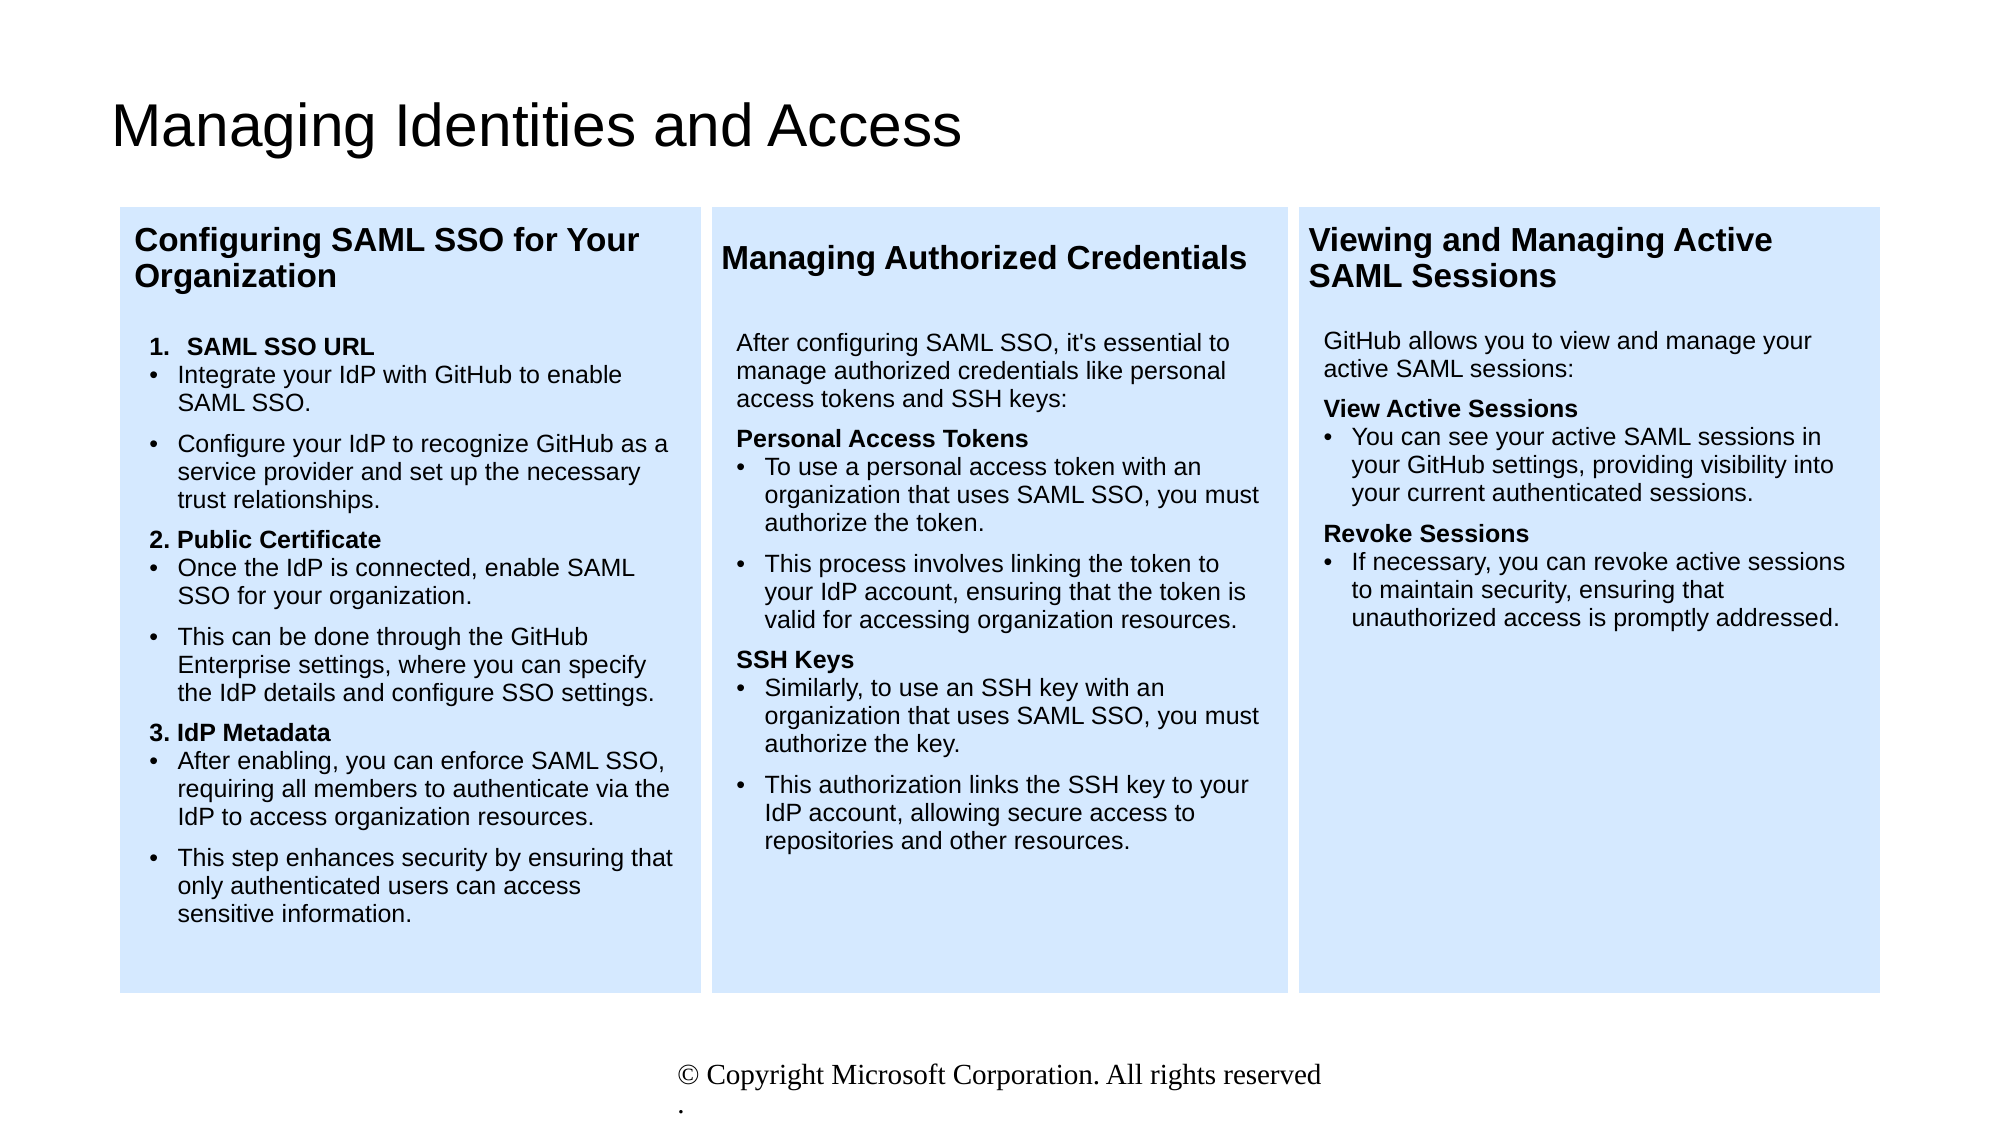

Managing Identities and Access
| Configuring SAML SSO for Your Organization | Managing Authorized Credentials | Viewing and Managing Active SAML Sessions |
| --- | --- | --- |
| SAML SSO URL Integrate your IdP with GitHub to enable SAML SSO. Configure your IdP to recognize GitHub as a service provider and set up the necessary trust relationships. 2. Public Certificate Once the IdP is connected, enable SAML SSO for your organization. This can be done through the GitHub Enterprise settings, where you can specify the IdP details and configure SSO settings. 3. IdP Metadata After enabling, you can enforce SAML SSO, requiring all members to authenticate via the IdP to access organization resources. This step enhances security by ensuring that only authenticated users can access sensitive information. | After configuring SAML SSO, it's essential to manage authorized credentials like personal access tokens and SSH keys: Personal Access Tokens To use a personal access token with an organization that uses SAML SSO, you must authorize the token. This process involves linking the token to your IdP account, ensuring that the token is valid for accessing organization resources. SSH Keys Similarly, to use an SSH key with an organization that uses SAML SSO, you must authorize the key. This authorization links the SSH key to your IdP account, allowing secure access to repositories and other resources. | GitHub allows you to view and manage your active SAML sessions: View Active Sessions You can see your active SAML sessions in your GitHub settings, providing visibility into your current authenticated sessions. Revoke Sessions If necessary, you can revoke active sessions to maintain security, ensuring that unauthorized access is promptly addressed. |
© Copyright Microsoft Corporation. All rights reserved.